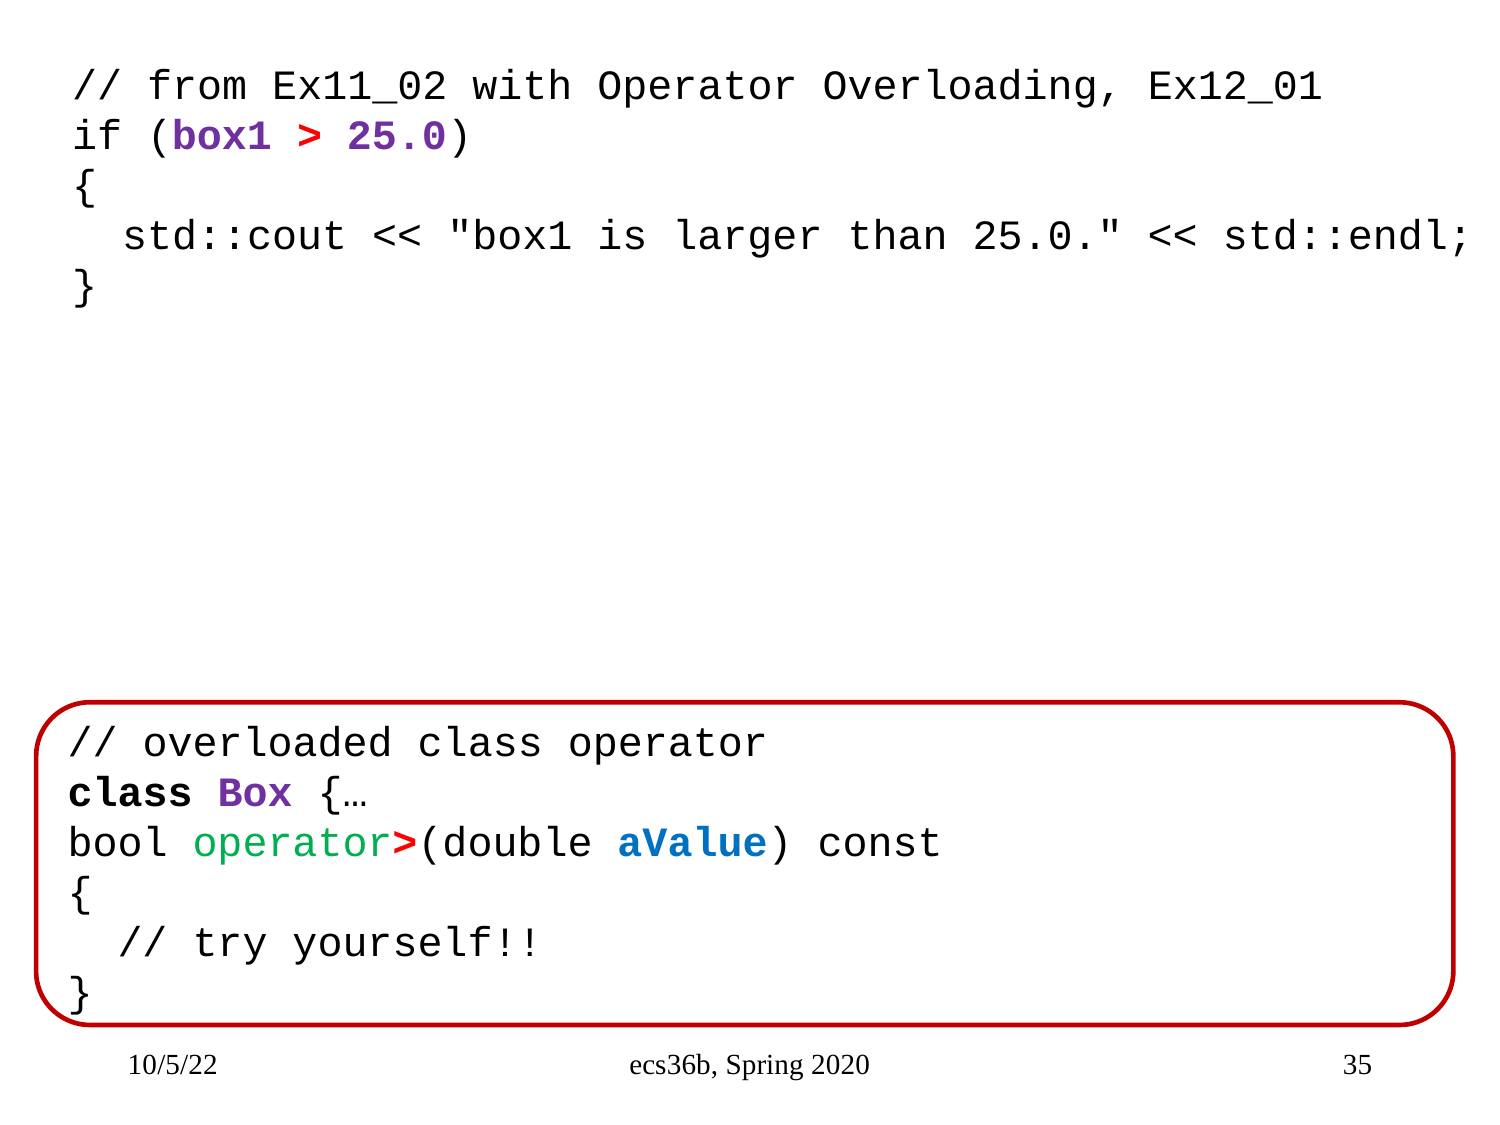

// from Ex11_02 with Operator Overloading, Ex12_01
if (box1 > 25.0)
{
  std::cout << "box1 is larger than 25.0." << std::endl;
}

// overloaded class operator
class Box {…
bool operator>(double aValue) const
{
  // try yourself!!
}
10/5/22
ecs36b, Spring 2020
35